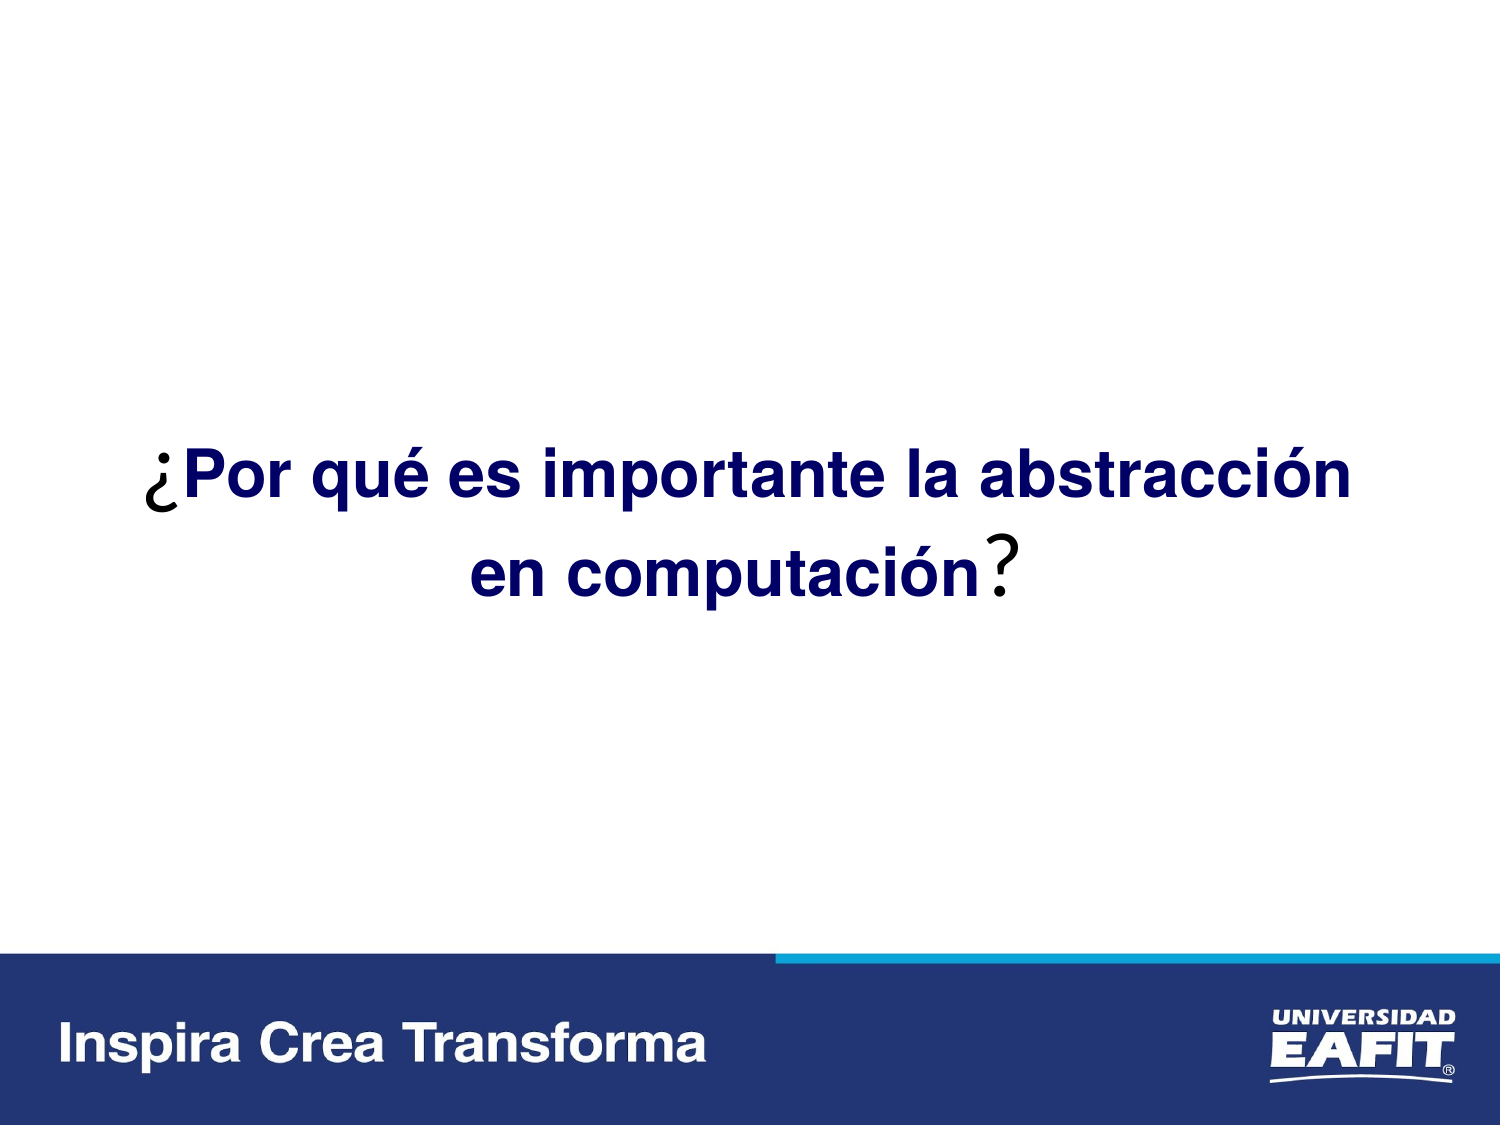

# ¿Por qué es importante la abstracción en computación?